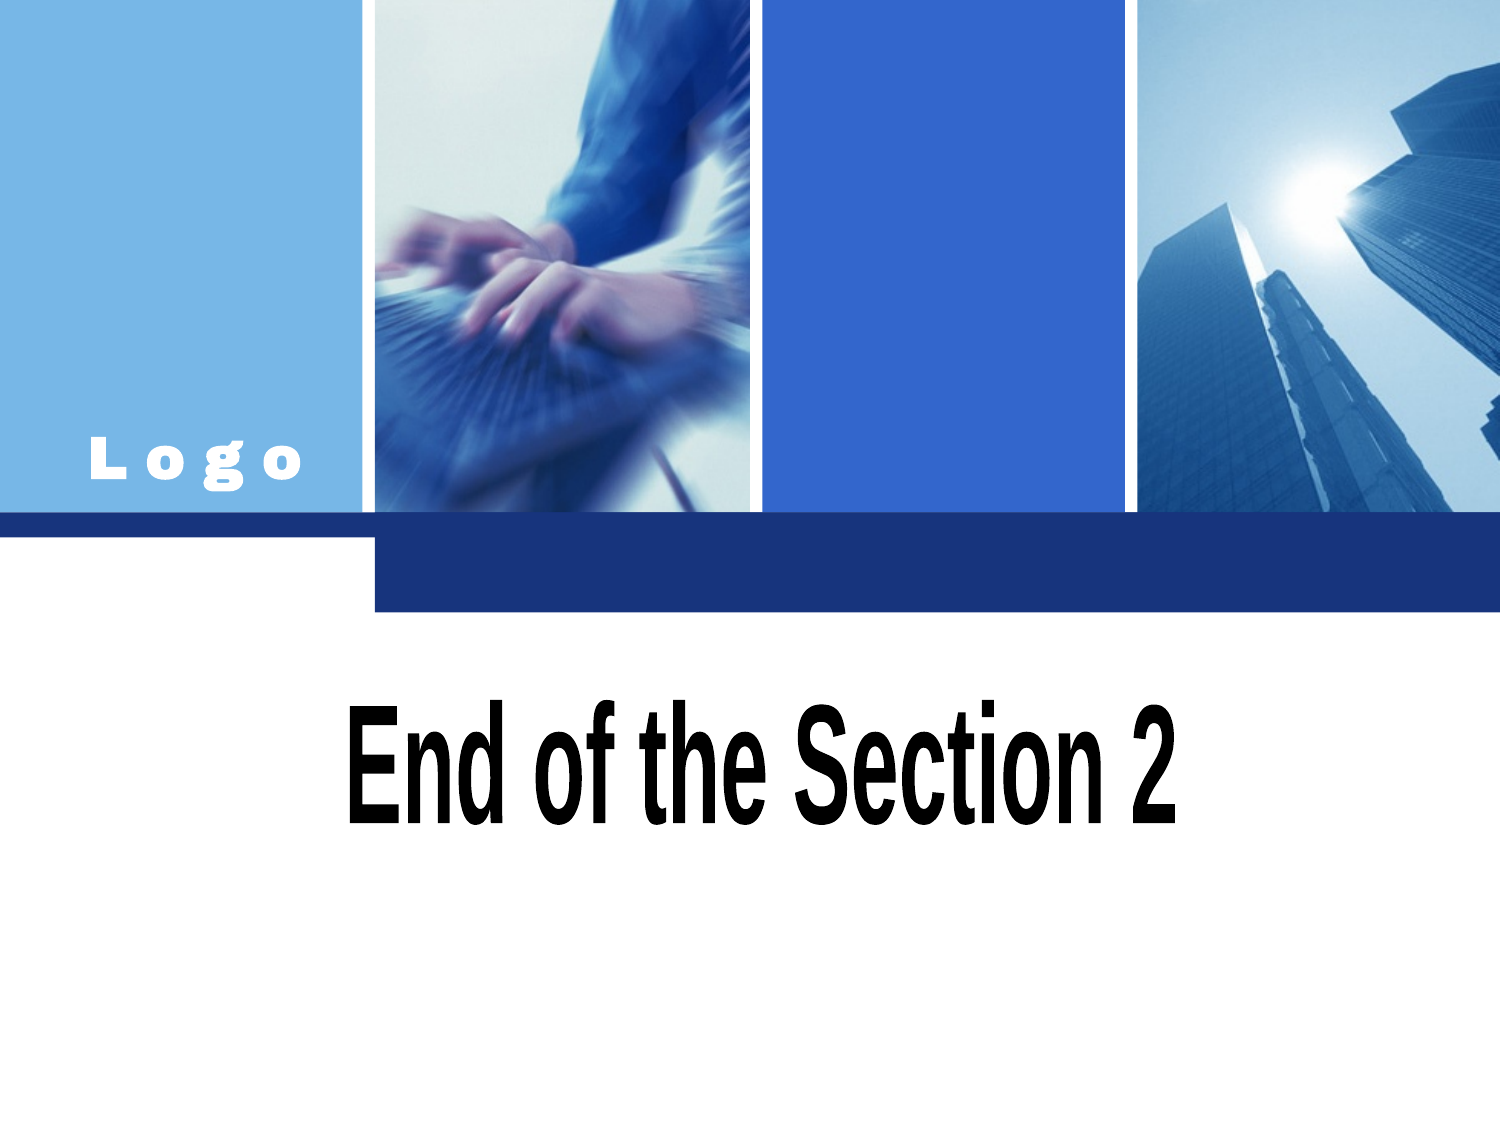

End of the Section 2
Click to edit company slogan .
111